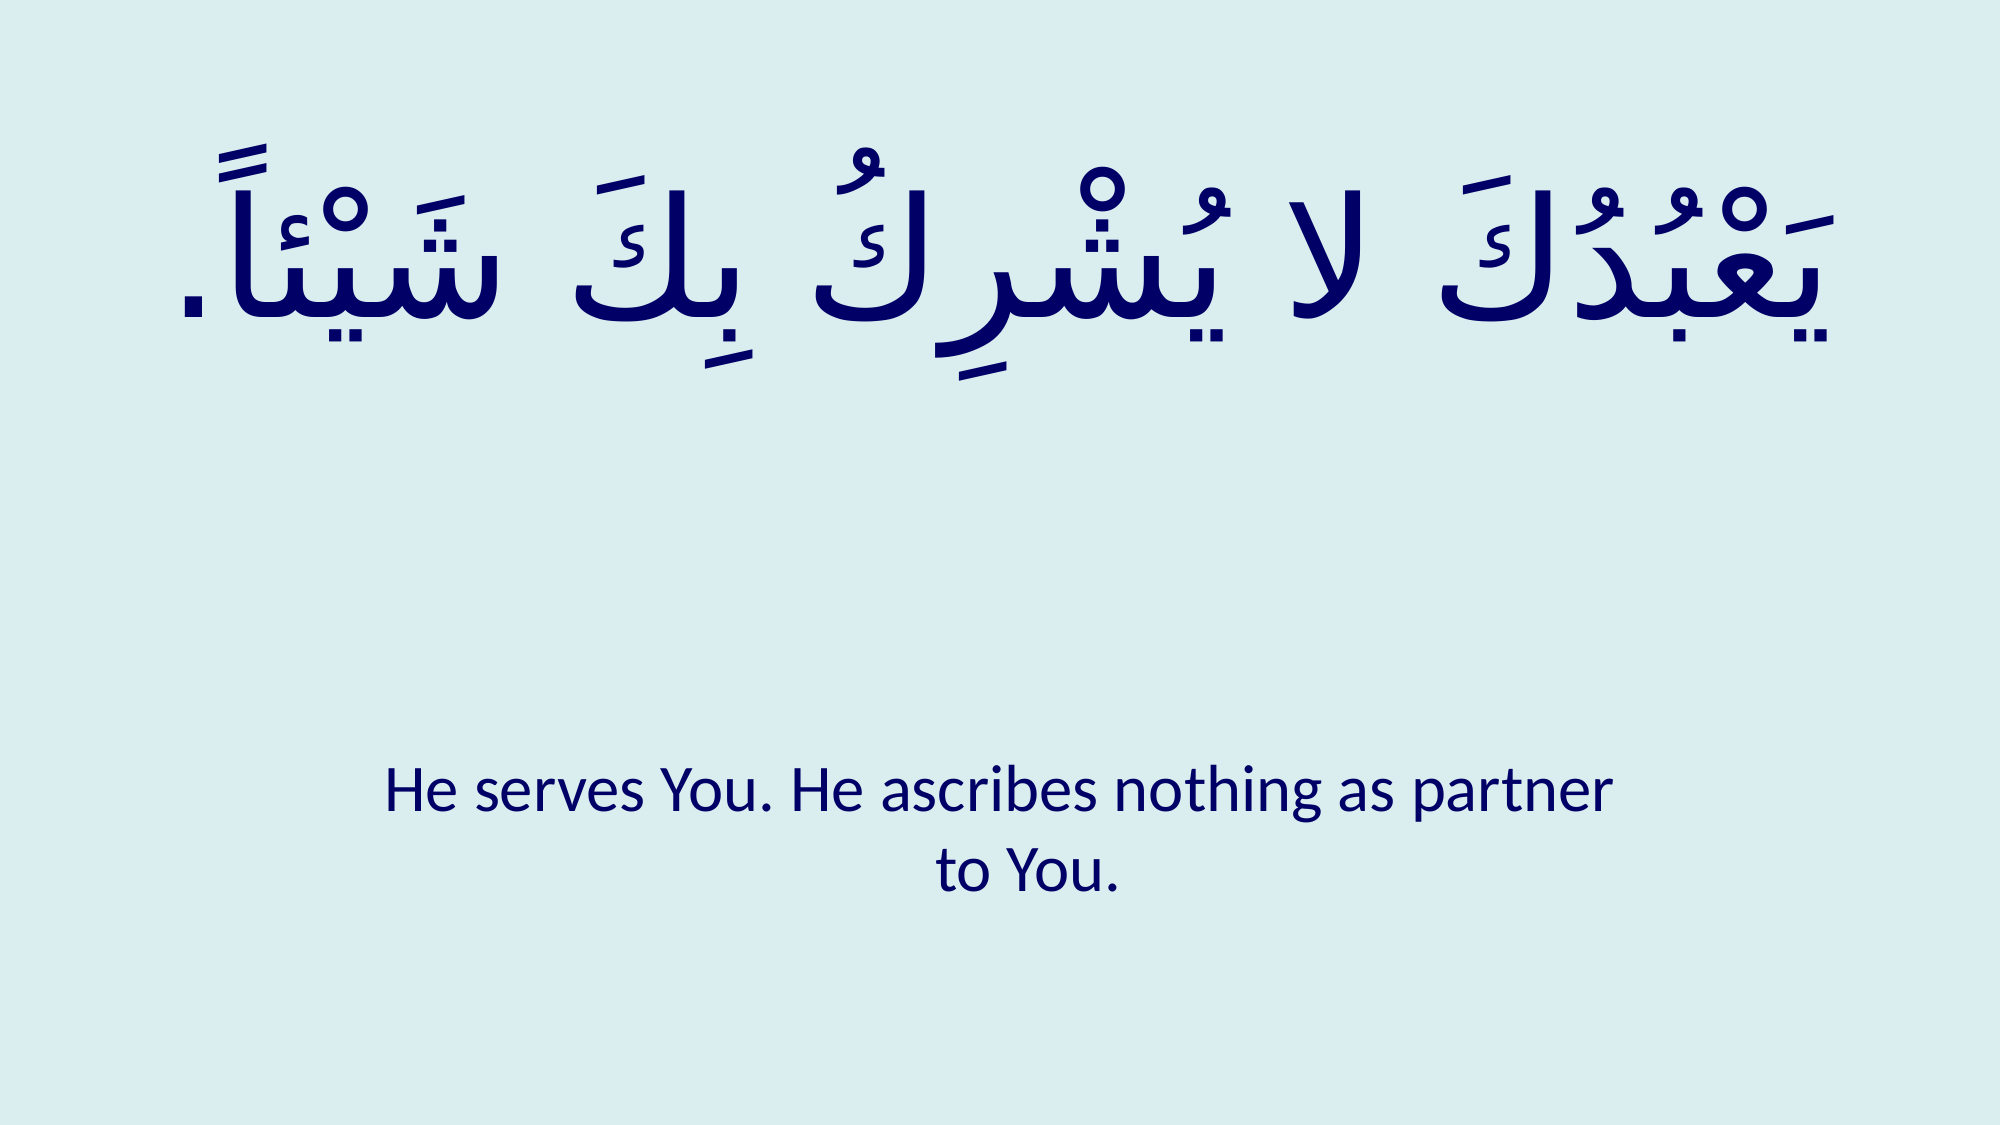

# يَعْبُدُكَ لا يُشْرِكُ بِكَ شَيْئاً.
He serves You. He ascribes nothing as partner to You.